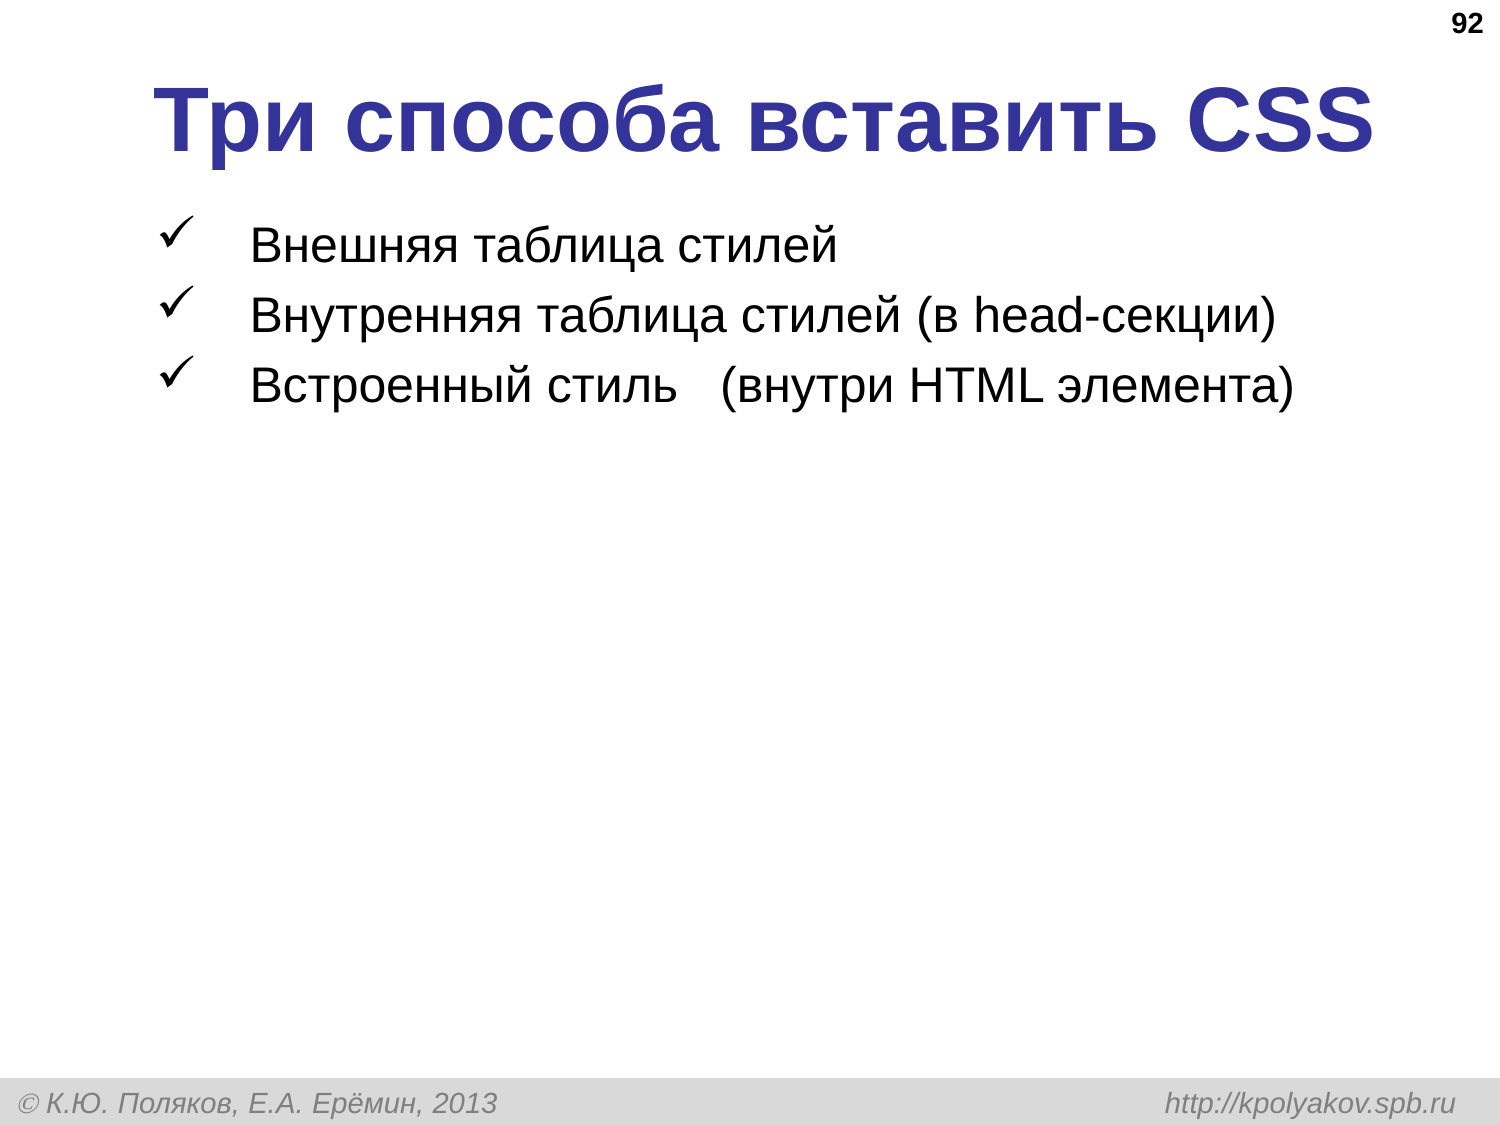

92
# Три способа вставить CSS
Внешняя таблица стилей
Внутренняя таблица стилей (в head-секции)
Встроенный стиль   (внутри HTML элемента)